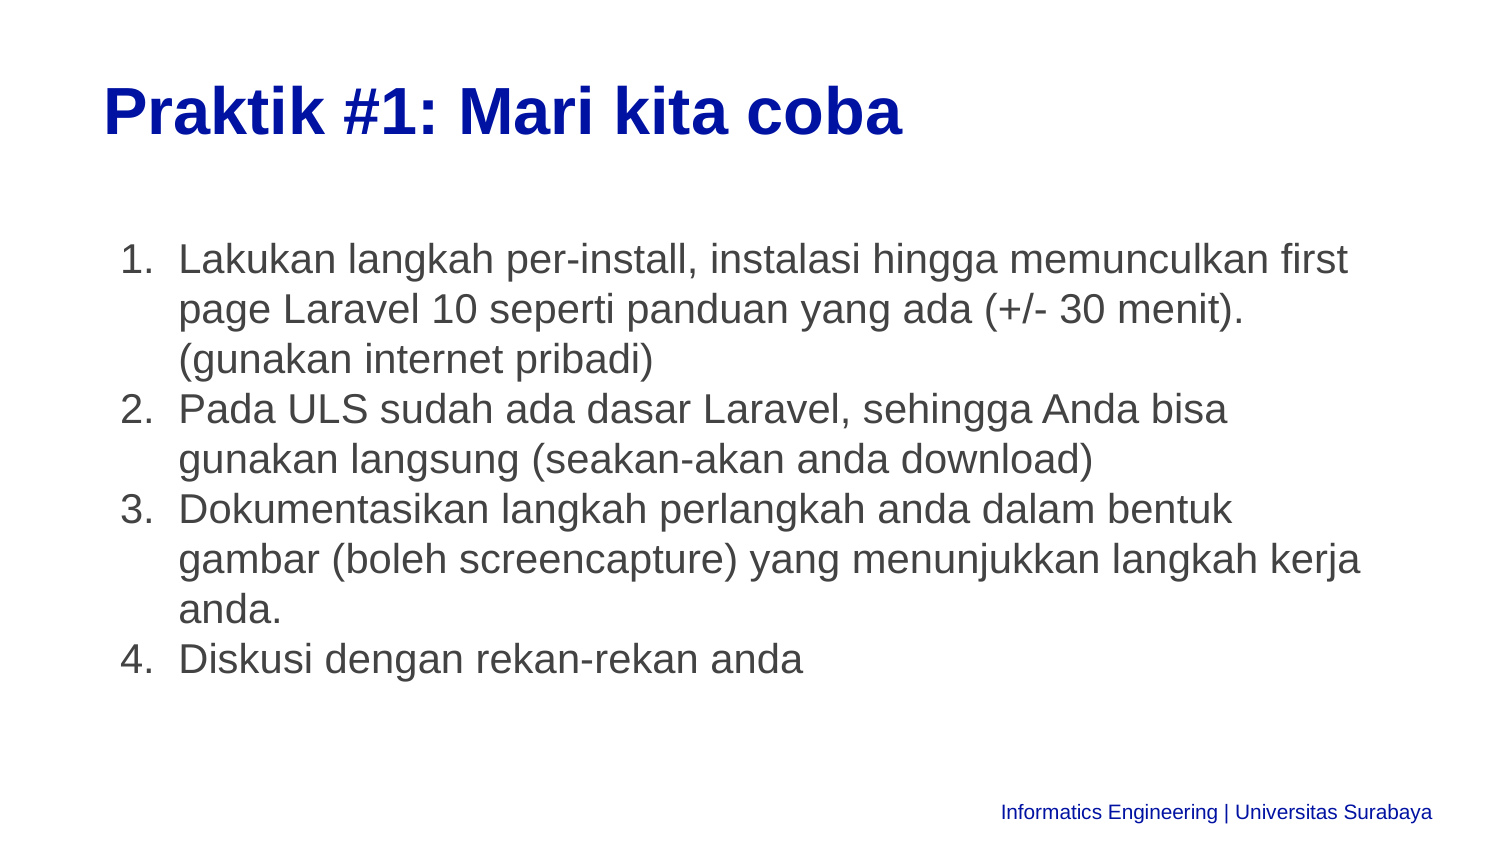

Praktik #1: Mari kita coba
Lakukan langkah per-install, instalasi hingga memunculkan first page Laravel 10 seperti panduan yang ada (+/- 30 menit). (gunakan internet pribadi)
Pada ULS sudah ada dasar Laravel, sehingga Anda bisa gunakan langsung (seakan-akan anda download)
Dokumentasikan langkah perlangkah anda dalam bentuk gambar (boleh screencapture) yang menunjukkan langkah kerja anda.
Diskusi dengan rekan-rekan anda
Informatics Engineering | Universitas Surabaya